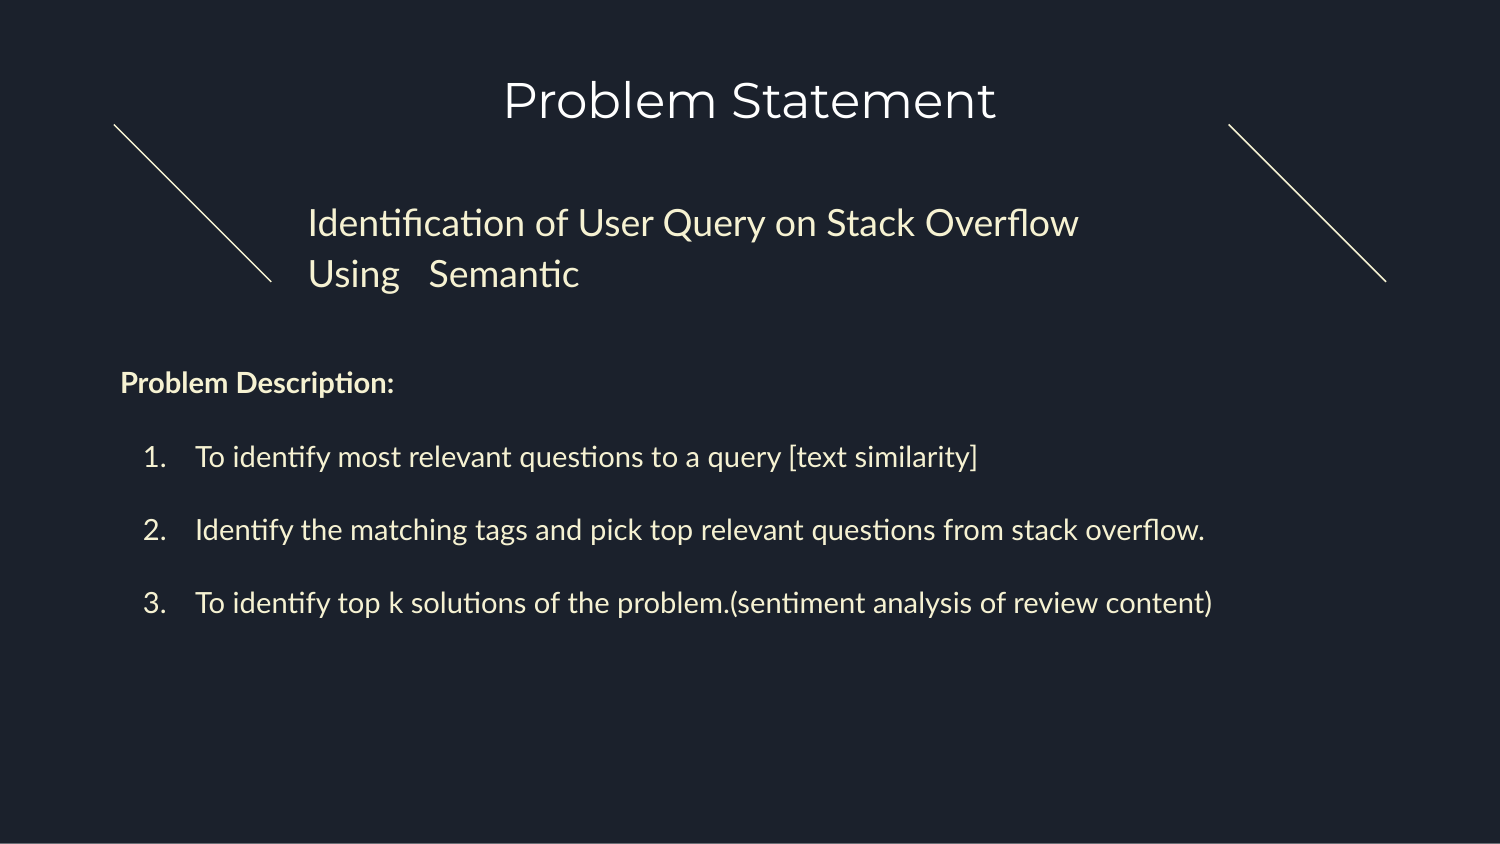

# Problem Statement
Identification of User Query on Stack Overflow Using   Semantic
Problem Description:
To identify most relevant questions to a query [text similarity]
Identify the matching tags and pick top relevant questions from stack overflow.
To identify top k solutions of the problem.(sentiment analysis of review content)